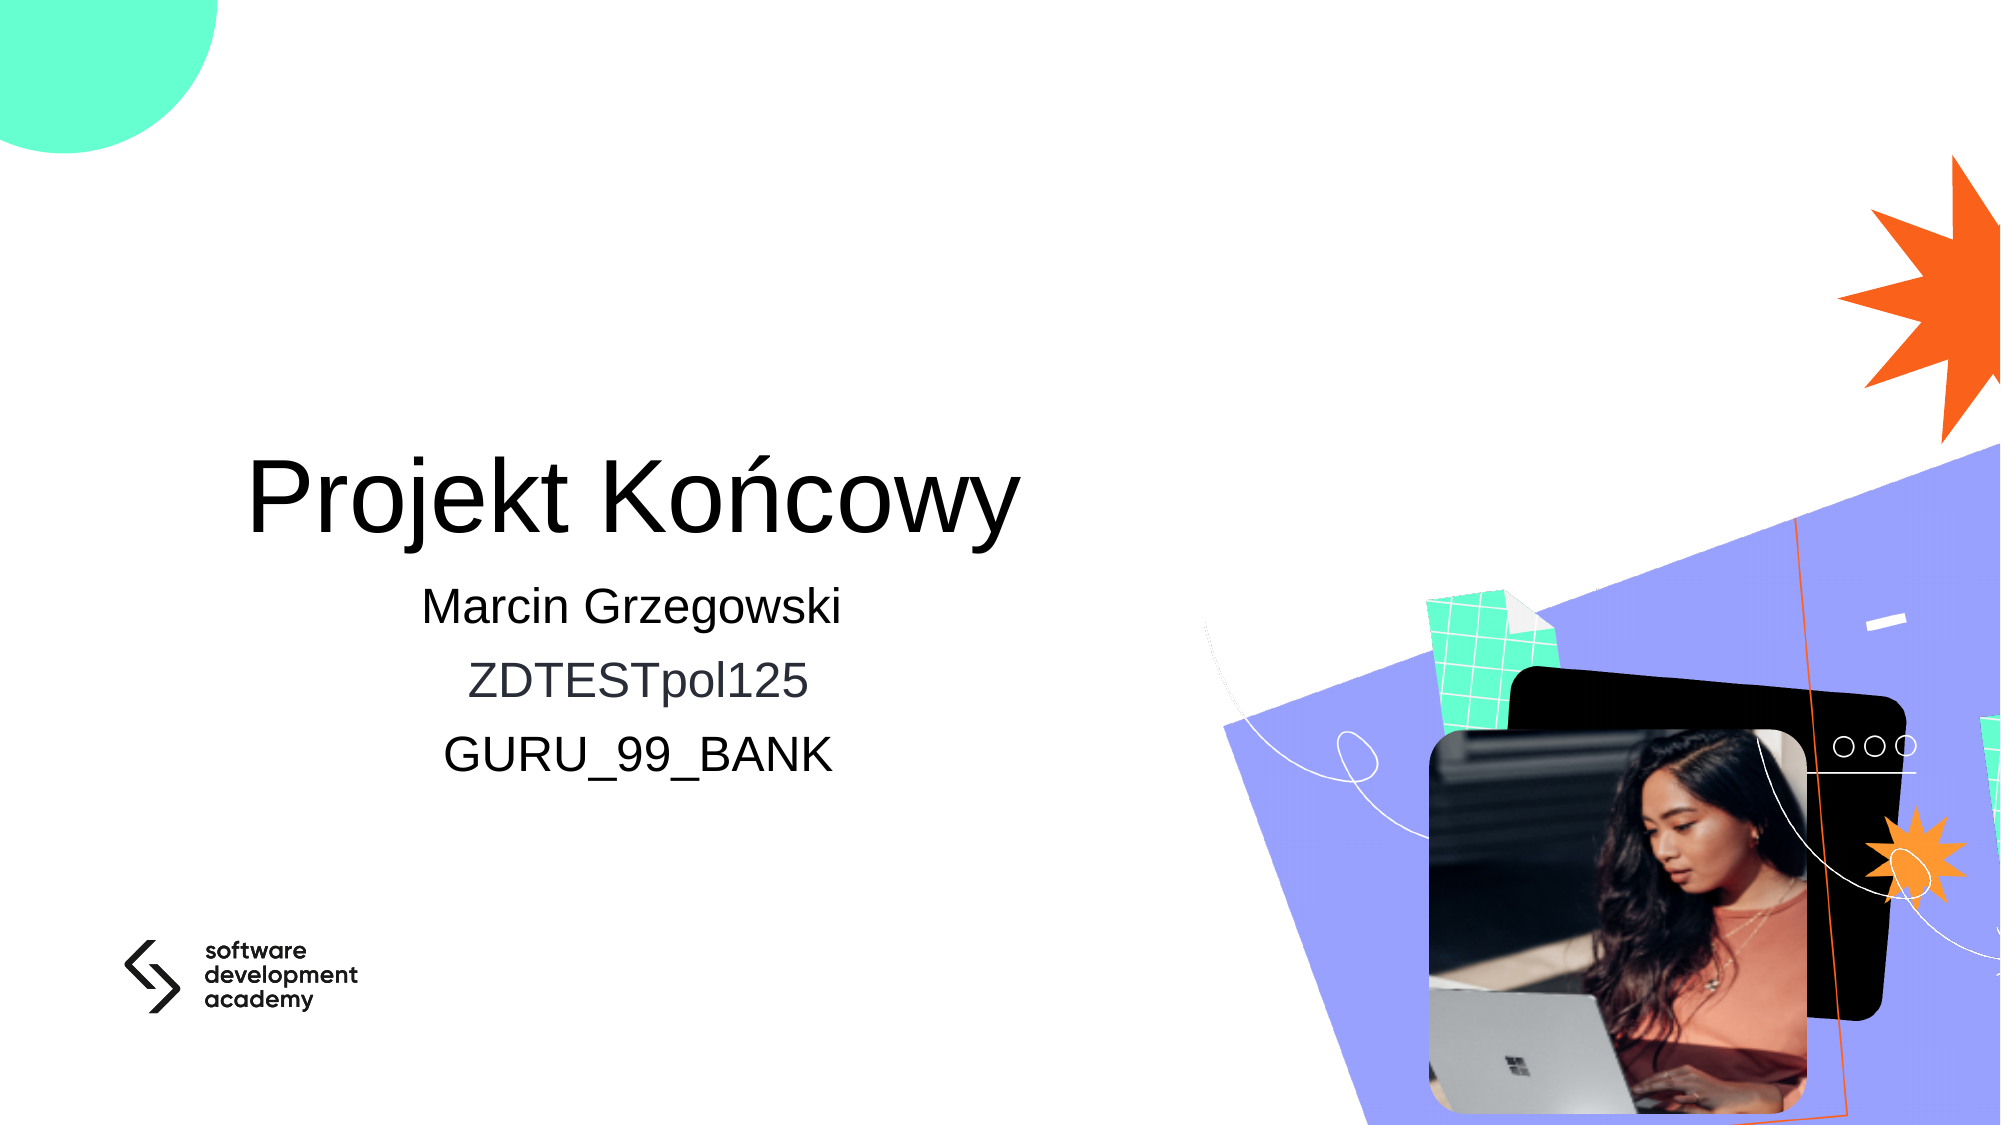

# Projekt Końcowy
Marcin Grzegowski
ZDTESTpol125
GURU_99_BANK